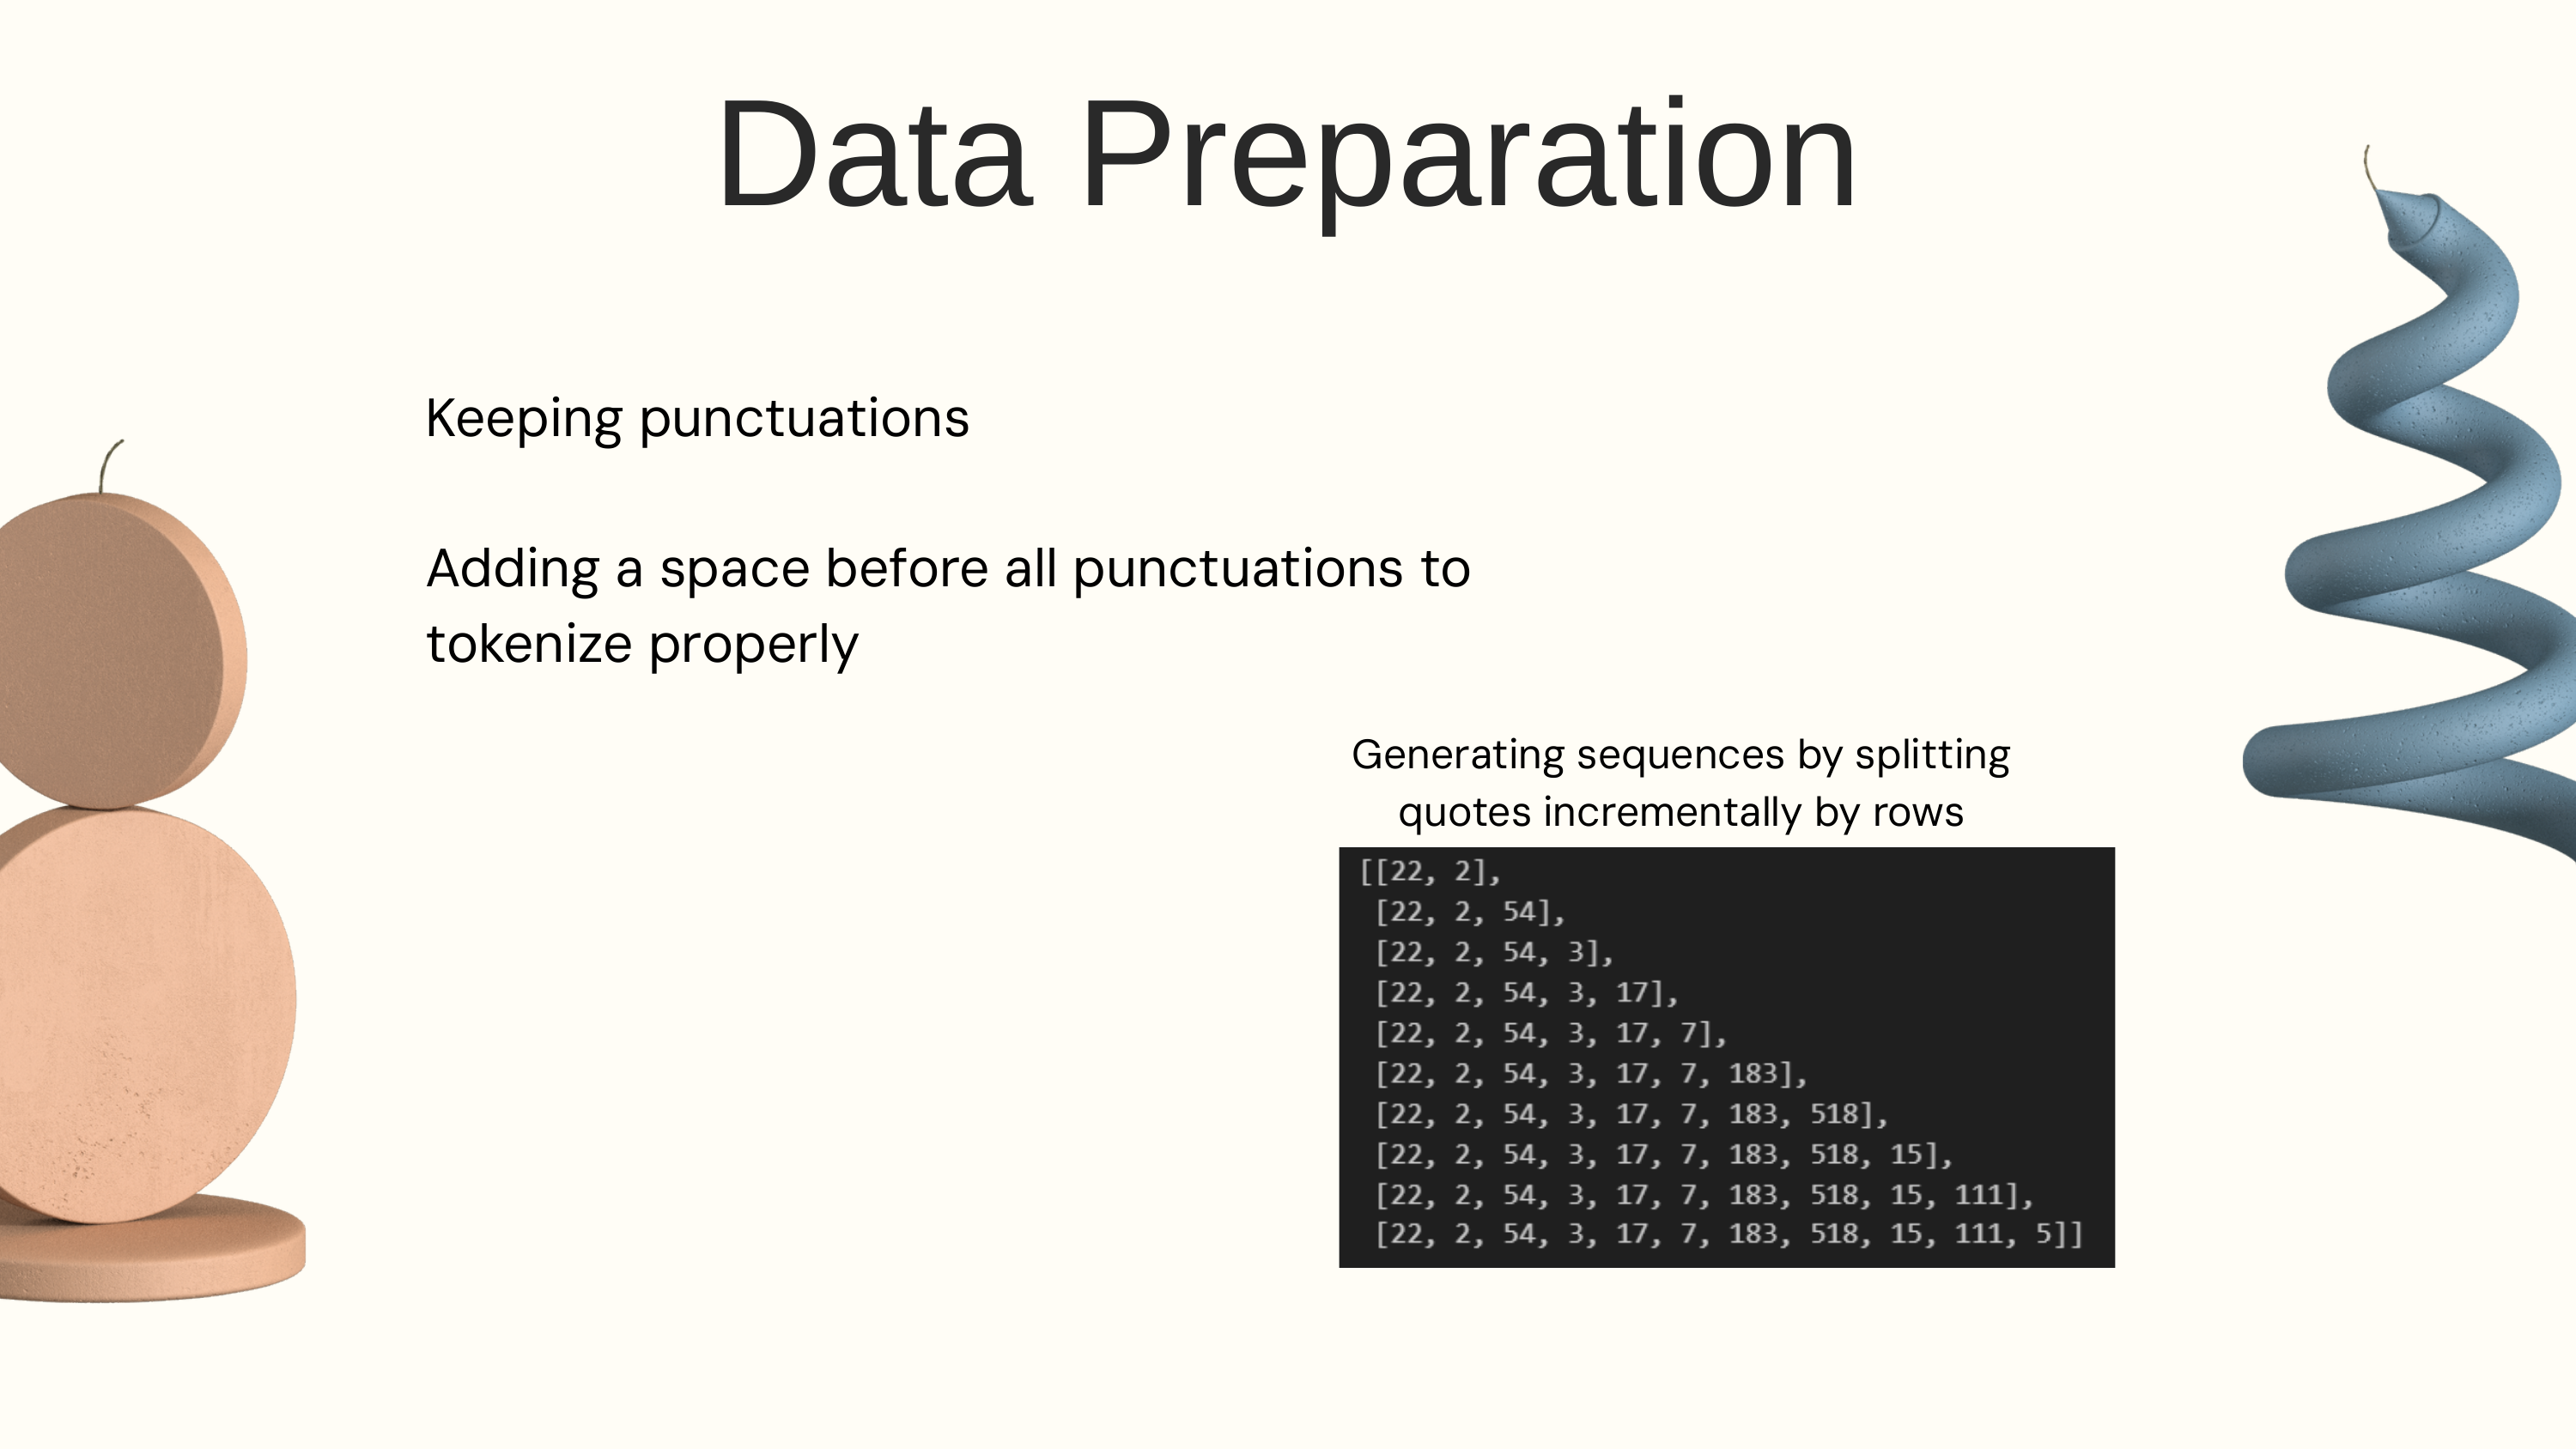

Data Preparation

Keeping punctuations

Adding a space before all punctuations to tokenize properly

Generating sequences by splitting quotes incrementally by rows